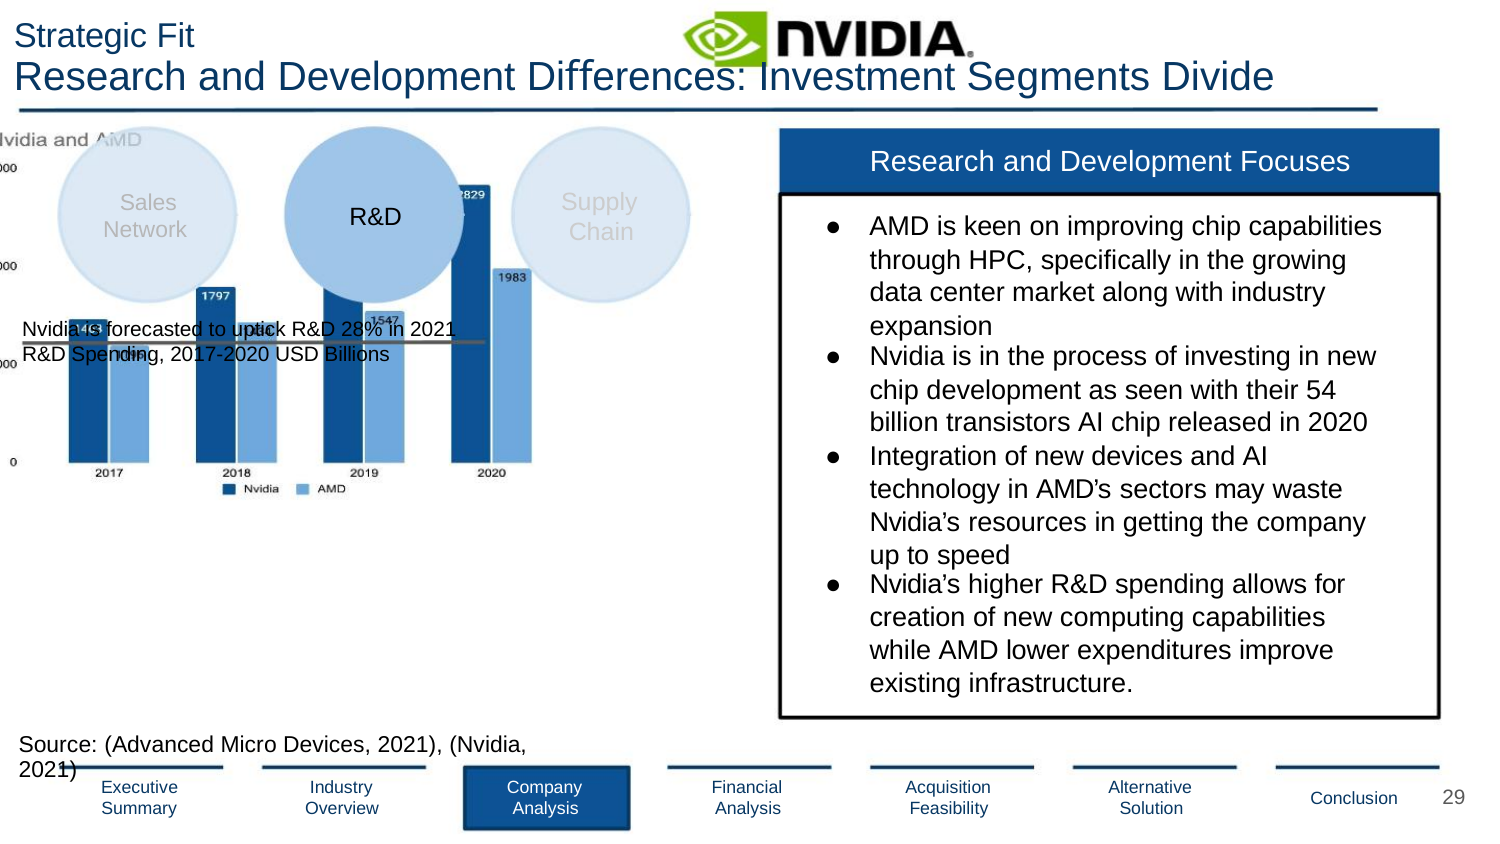

Strategic Fit
Research and Development Diﬀerences: Investment Segments Divide
Research and Development Focuses
Supply
Chain
Sales
Network
R&D
● AMD is keen on improving chip capabilities
through HPC, speciﬁcally in the growing
data center market along with industry
expansion
Nvidia is forecasted to uptick R&D 28% in 2021
● Nvidia is in the process of investing in new
chip development as seen with their 54
billion transistors AI chip released in 2020
● Integration of new devices and AI
technology in AMD’s sectors may waste
Nvidia’s resources in getting the company
up to speed
R&D Spending, 2017-2020 USD Billions
● Nvidia’s higher R&D spending allows for
creation of new computing capabilities
while AMD lower expenditures improve
existing infrastructure.
Source: (Advanced Micro Devices, 2021), (Nvidia, 2021)
Executive
Summary
Industry
Overview
Company
Analysis
Financial
Analysis
Acquisition
Feasibility
Alternative
Solution
29
Conclusion